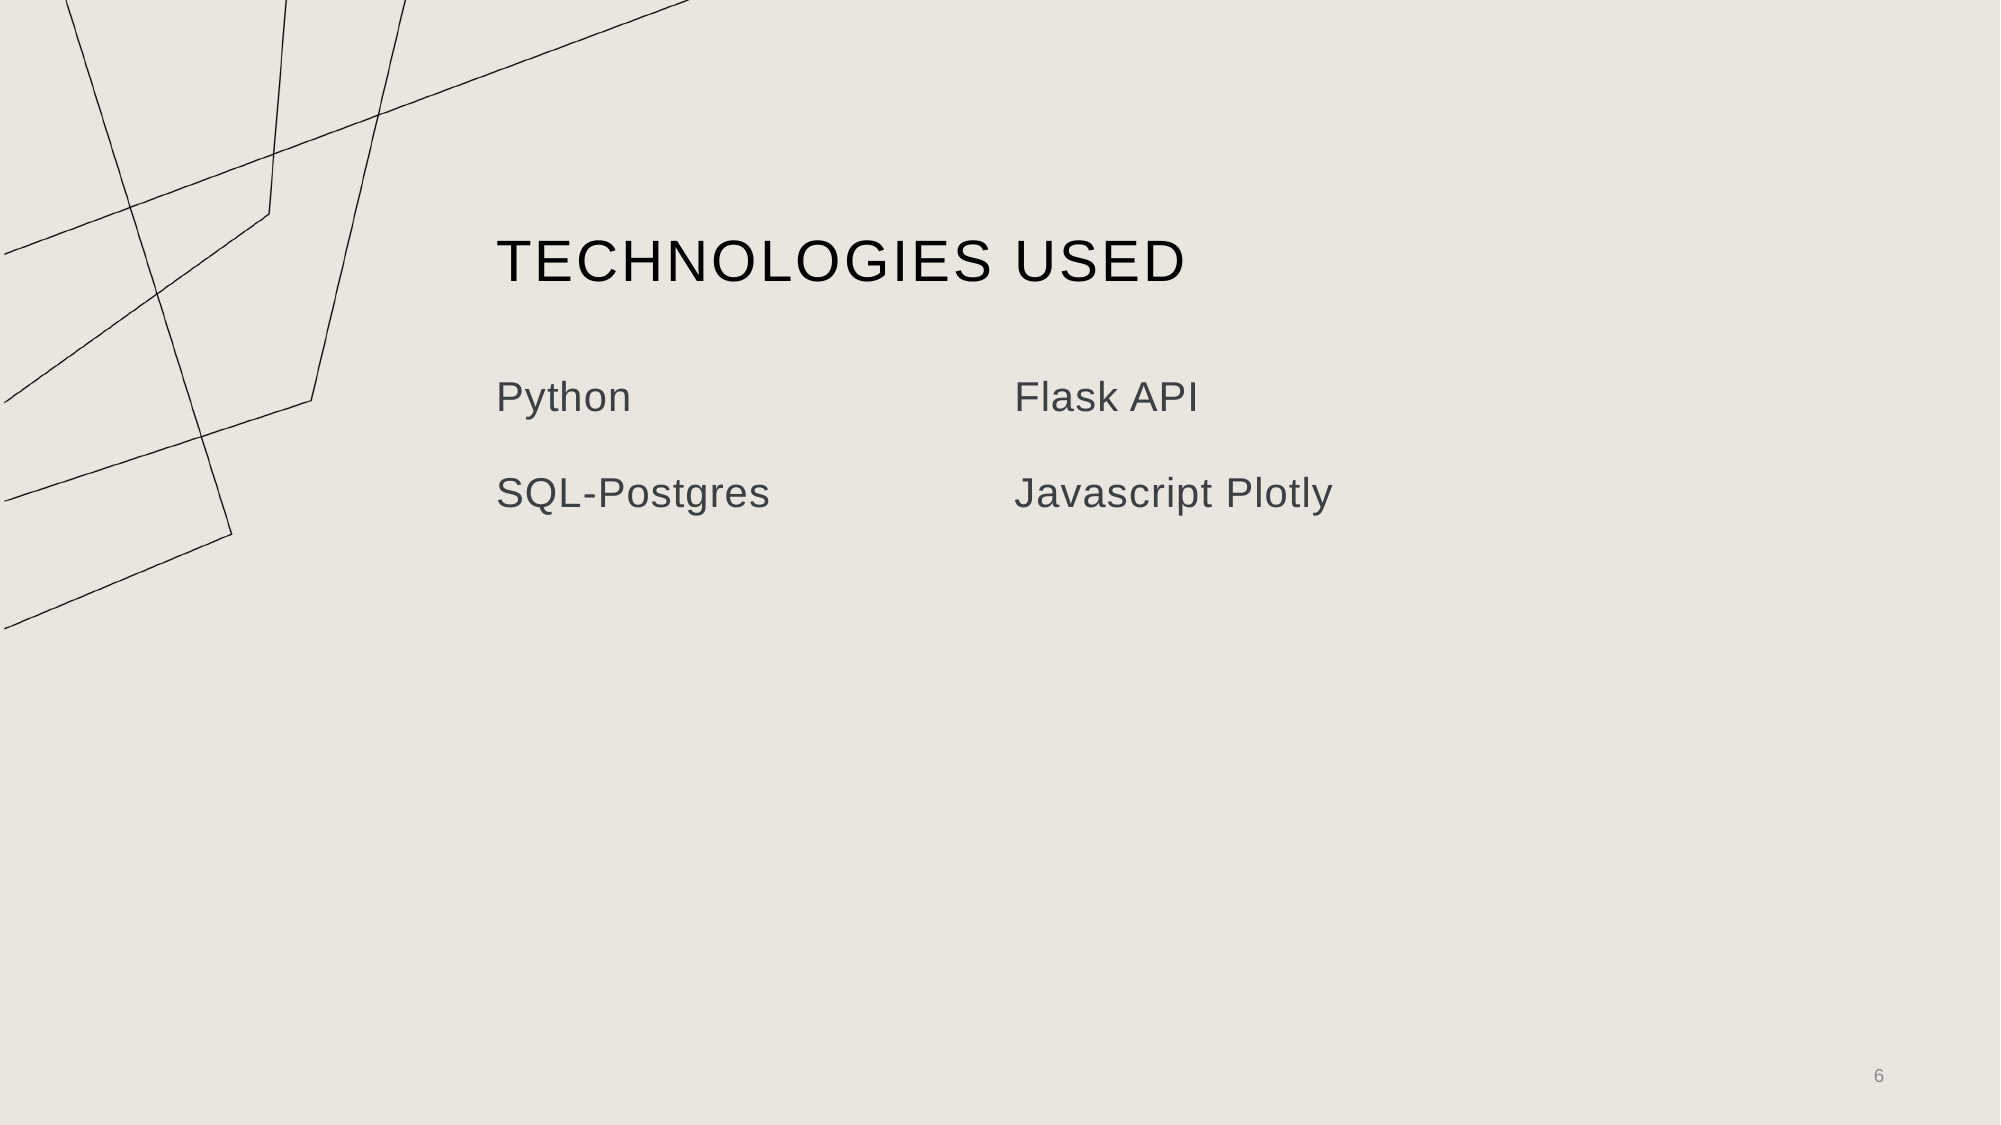

# Technologies Used
Python
SQL-Postgres

Flask API
Javascript Plotly

6